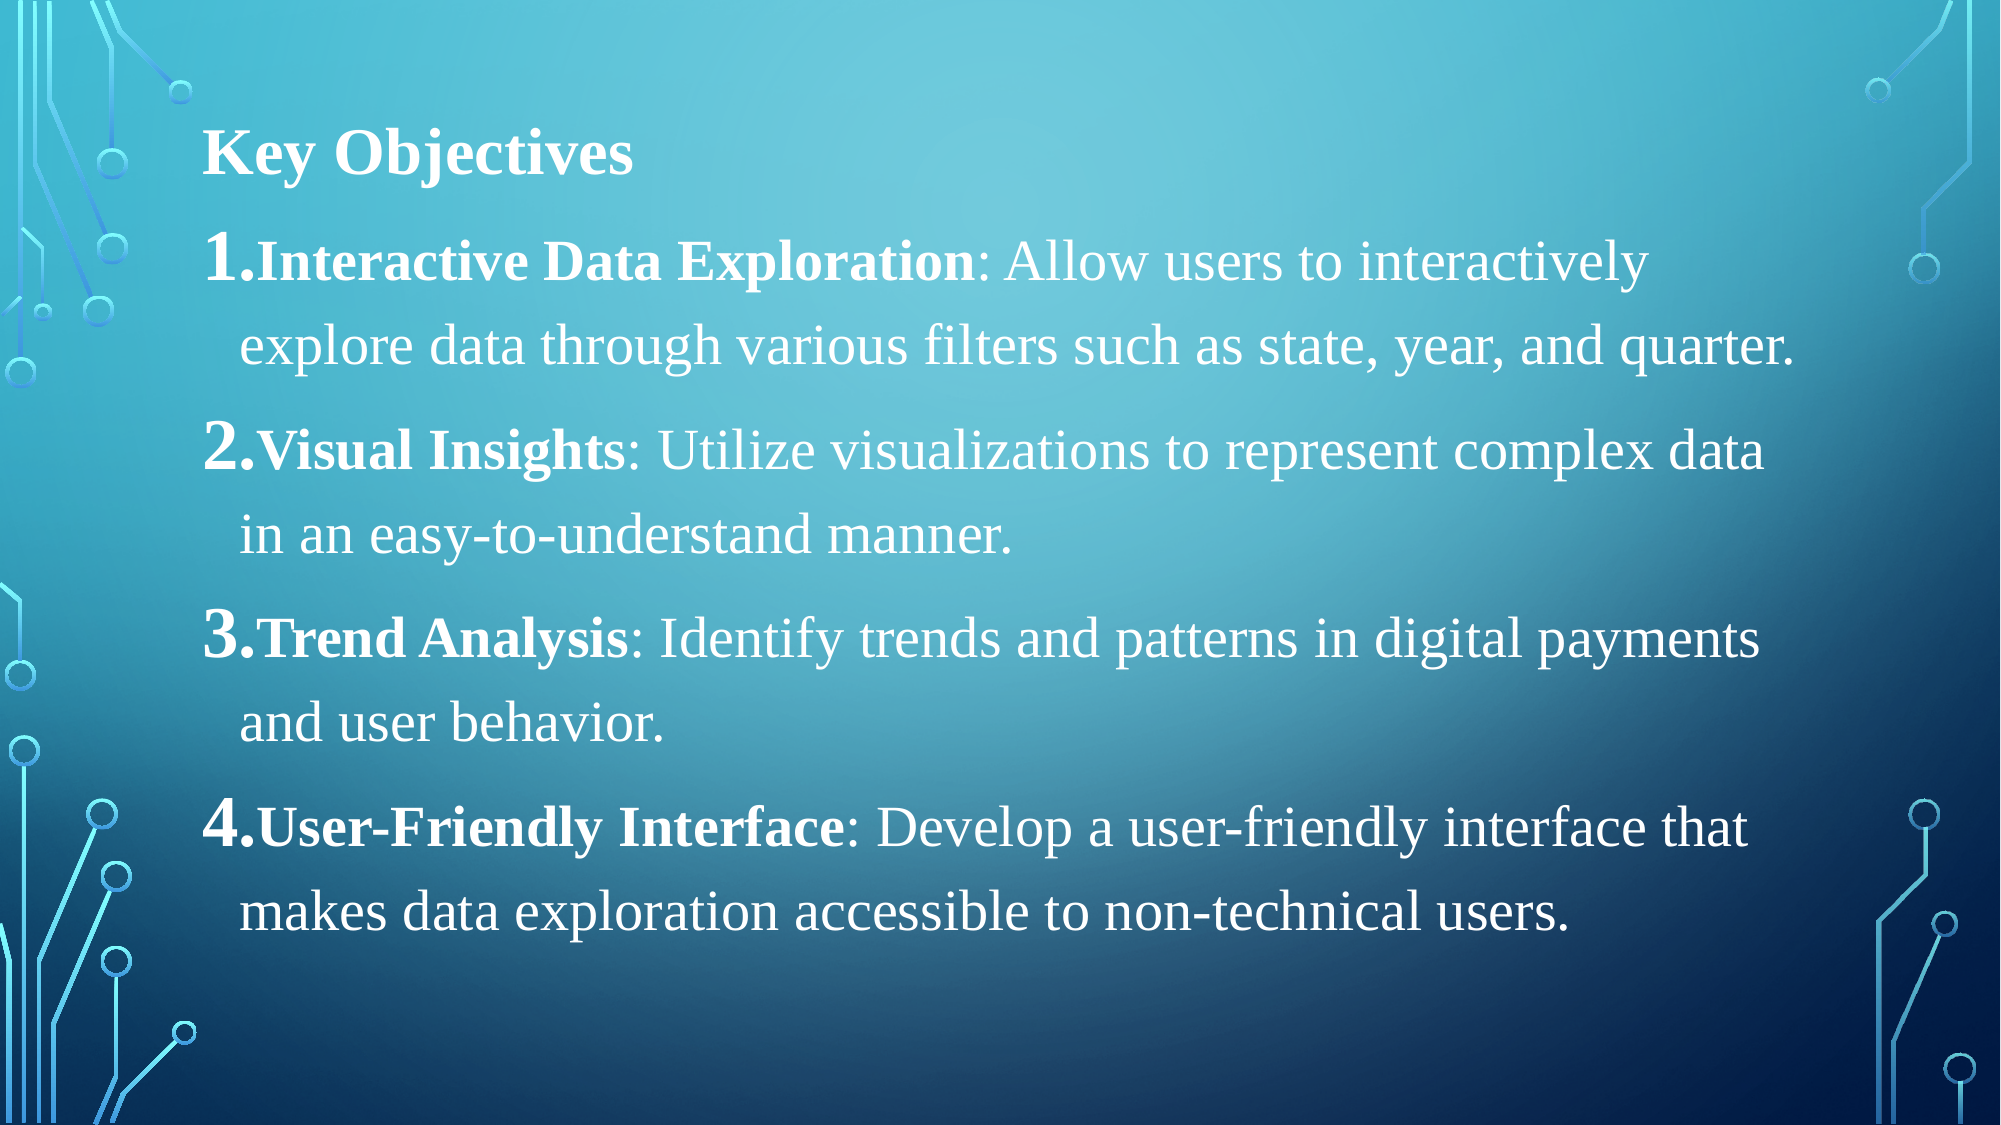

Key Objectives
Interactive Data Exploration: Allow users to interactively explore data through various filters such as state, year, and quarter.
Visual Insights: Utilize visualizations to represent complex data in an easy-to-understand manner.
Trend Analysis: Identify trends and patterns in digital payments and user behavior.
User-Friendly Interface: Develop a user-friendly interface that makes data exploration accessible to non-technical users.